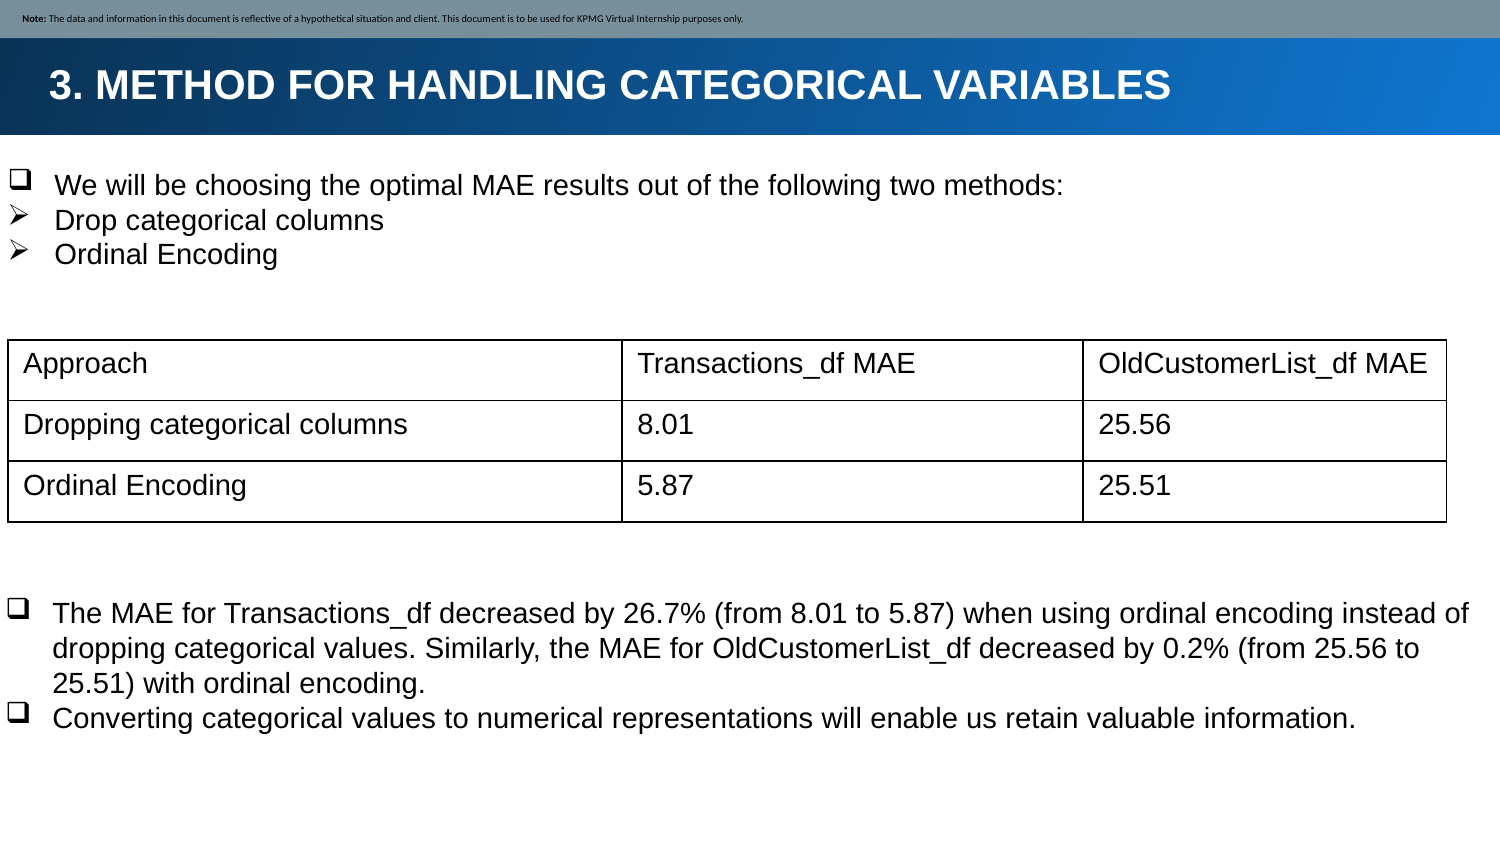

Note: The data and information in this document is reflective of a hypothetical situation and client. This document is to be used for KPMG Virtual Internship purposes only.
3. METHOD FOR HANDLING CATEGORICAL VARIABLES
We will be choosing the optimal MAE results out of the following two methods:
Drop categorical columns
Ordinal Encoding
| Approach | Transactions\_df MAE | OldCustomerList\_df MAE |
| --- | --- | --- |
| Dropping categorical columns | 8.01 | 25.56 |
| Ordinal Encoding | 5.87 | 25.51 |
The MAE for Transactions_df decreased by 26.7% (from 8.01 to 5.87) when using ordinal encoding instead of dropping categorical values. Similarly, the MAE for OldCustomerList_df decreased by 0.2% (from 25.56 to 25.51) with ordinal encoding.
Converting categorical values to numerical representations will enable us retain valuable information.